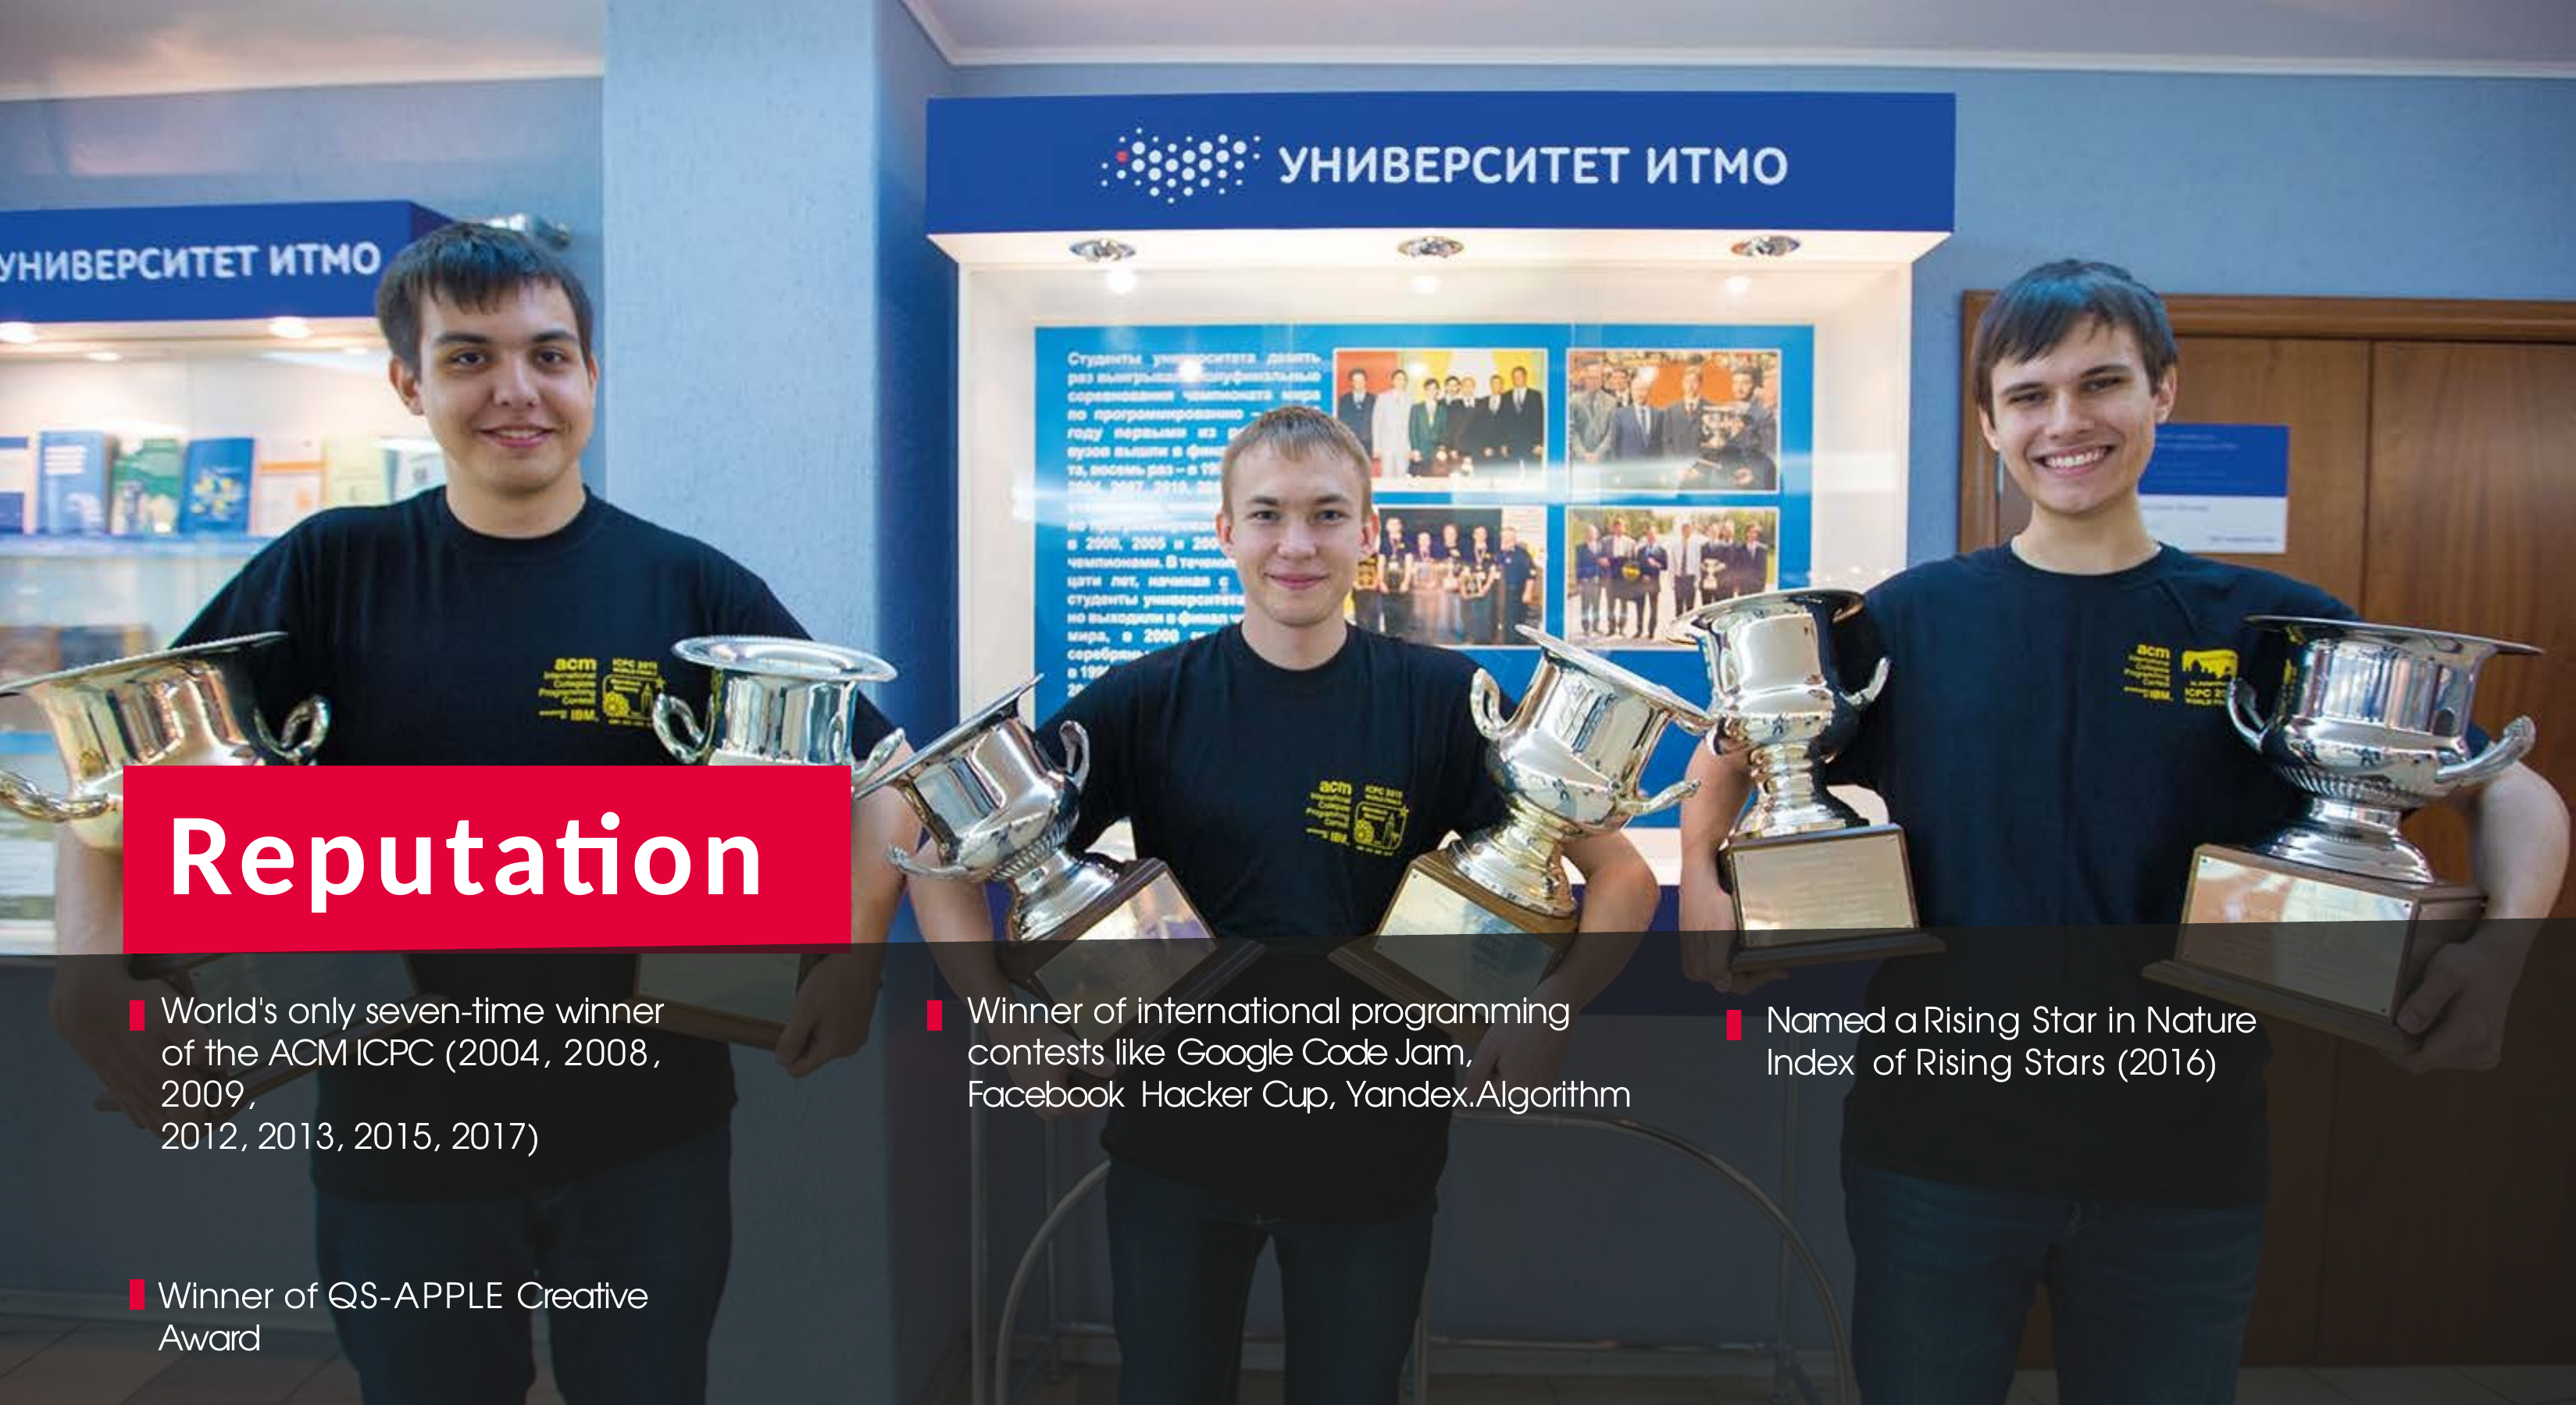

Reputation

World's only seven-time winner
of the ACM ICPC (2004, 2008, 2009,
2012, 2013, 2015, 2017)
Winner of international programming  contests like Google Code Jam, Facebook  Hacker Cup, Yandex.Algorithm
Named a Rising Star in Nature Index  of Rising Stars (2016)

Winner of QS-APPLE Creative Award